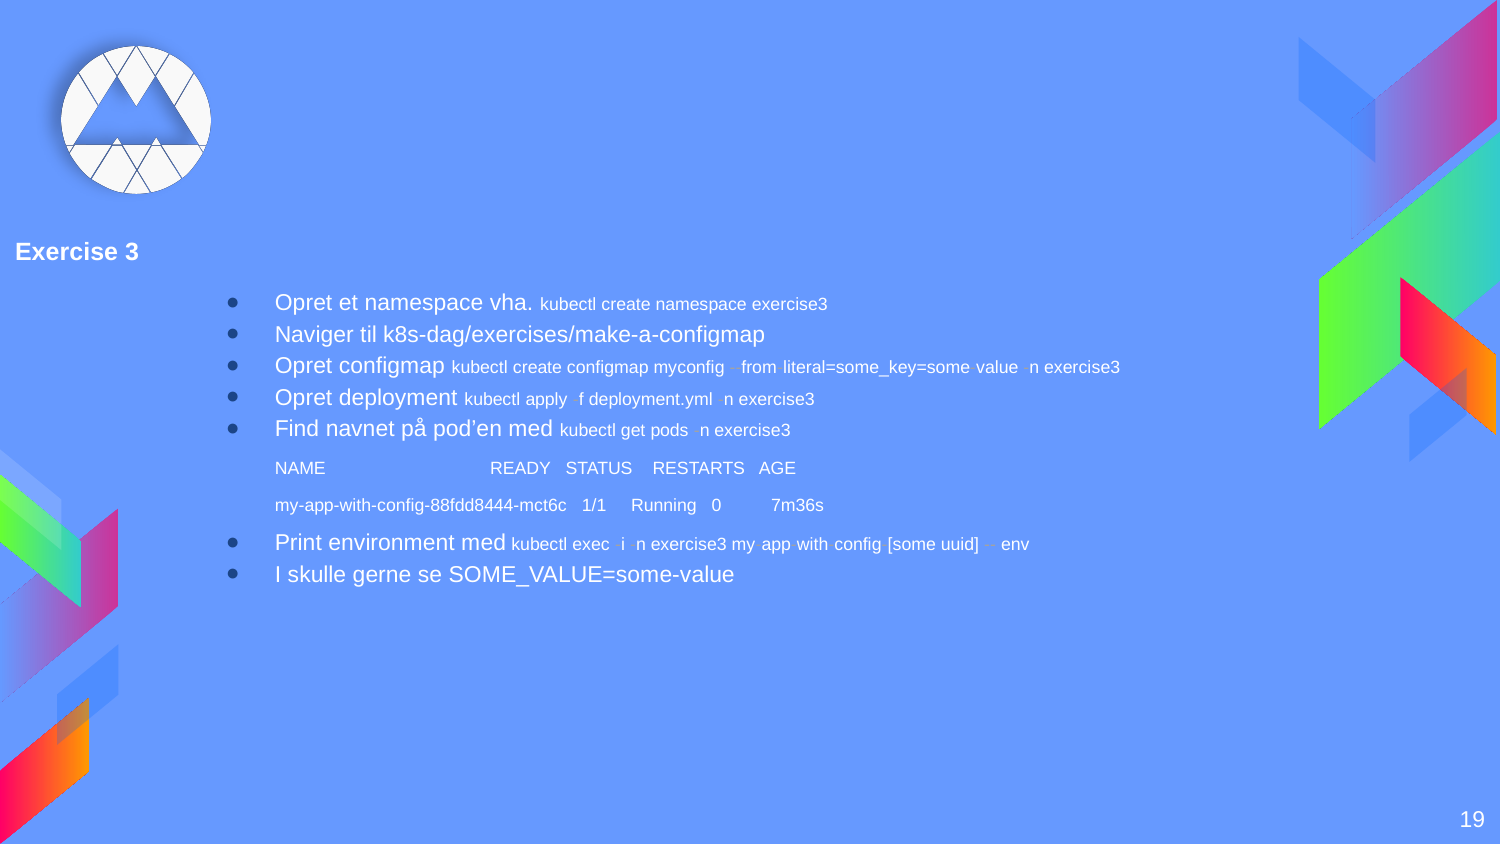

# Exercise 3
Opret et namespace vha. kubectl create namespace exercise3
Naviger til k8s-dag/exercises/make-a-configmap
Opret configmap kubectl create configmap myconfig --from-literal=some_key=some-value -n exercise3
Opret deployment kubectl apply -f deployment.yml -n exercise3
Find navnet på pod’en med kubectl get pods -n exercise3
NAME                                 READY   STATUS    RESTARTS   AGE
my-app-with-config-88fdd8444-mct6c   1/1     Running   0          7m36s
Print environment med kubectl exec -i -n exercise3 my-app-with-config-[some uuid] -- env
I skulle gerne se SOME_VALUE=some-value
19